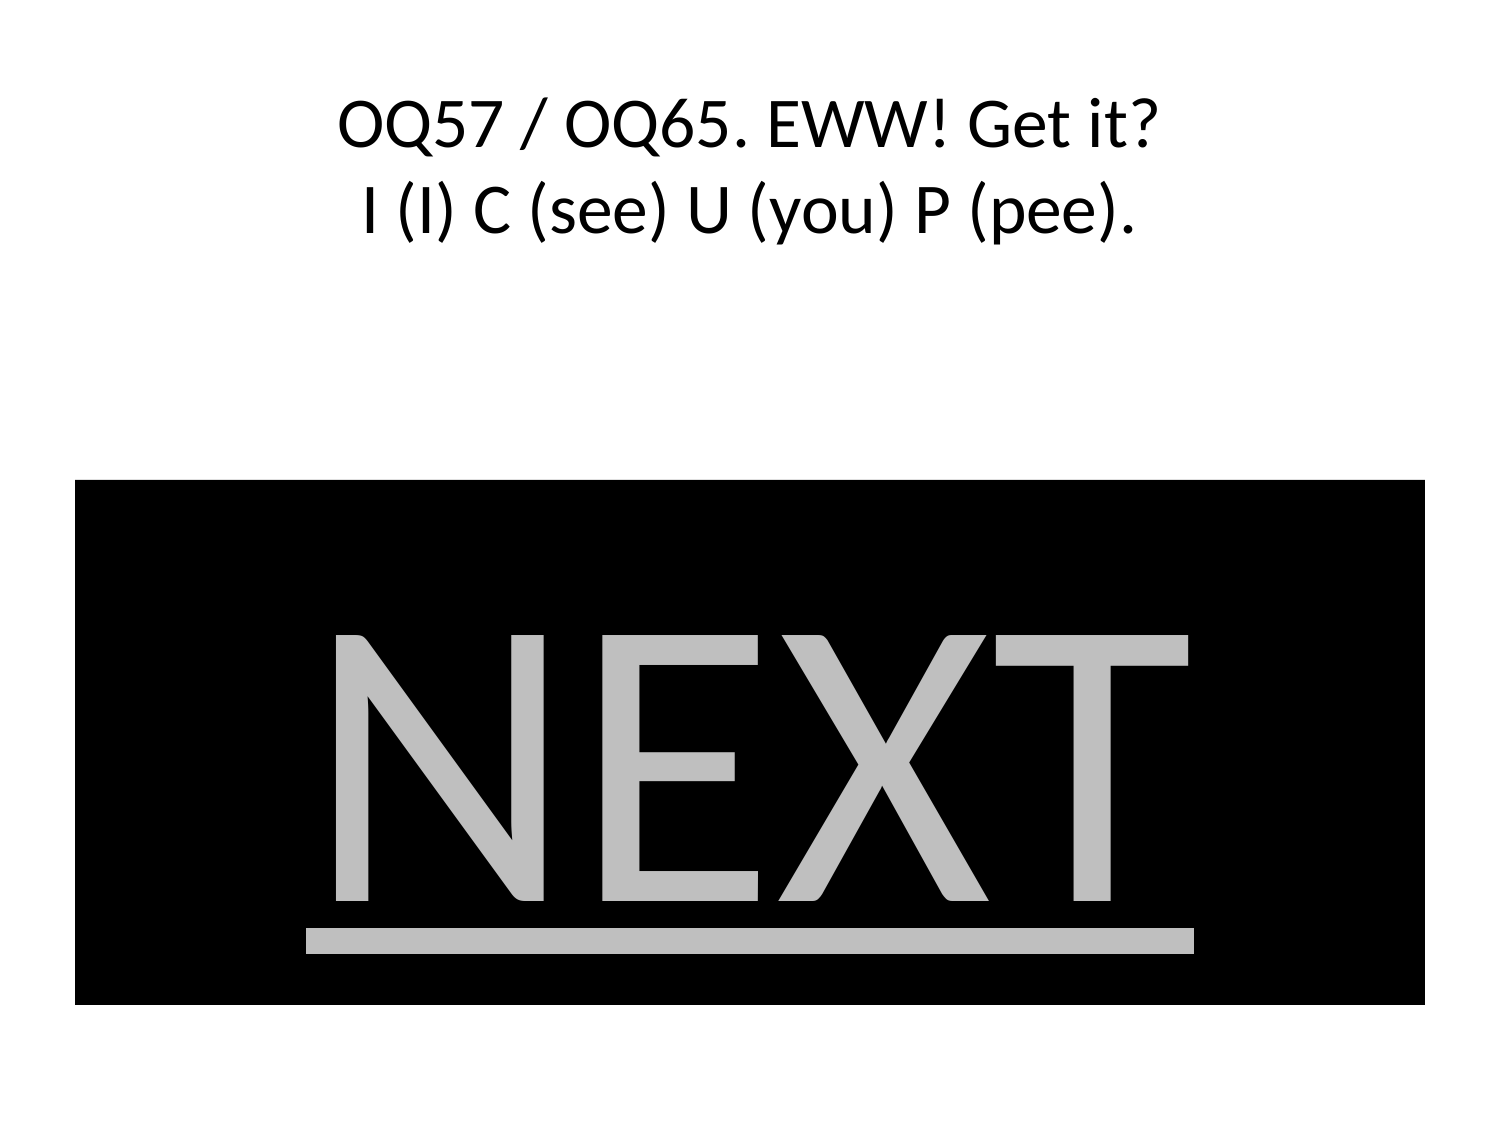

# OQ57 / OQ65. EWW! Get it? I (I) C (see) U (you) P (pee).
NEXT